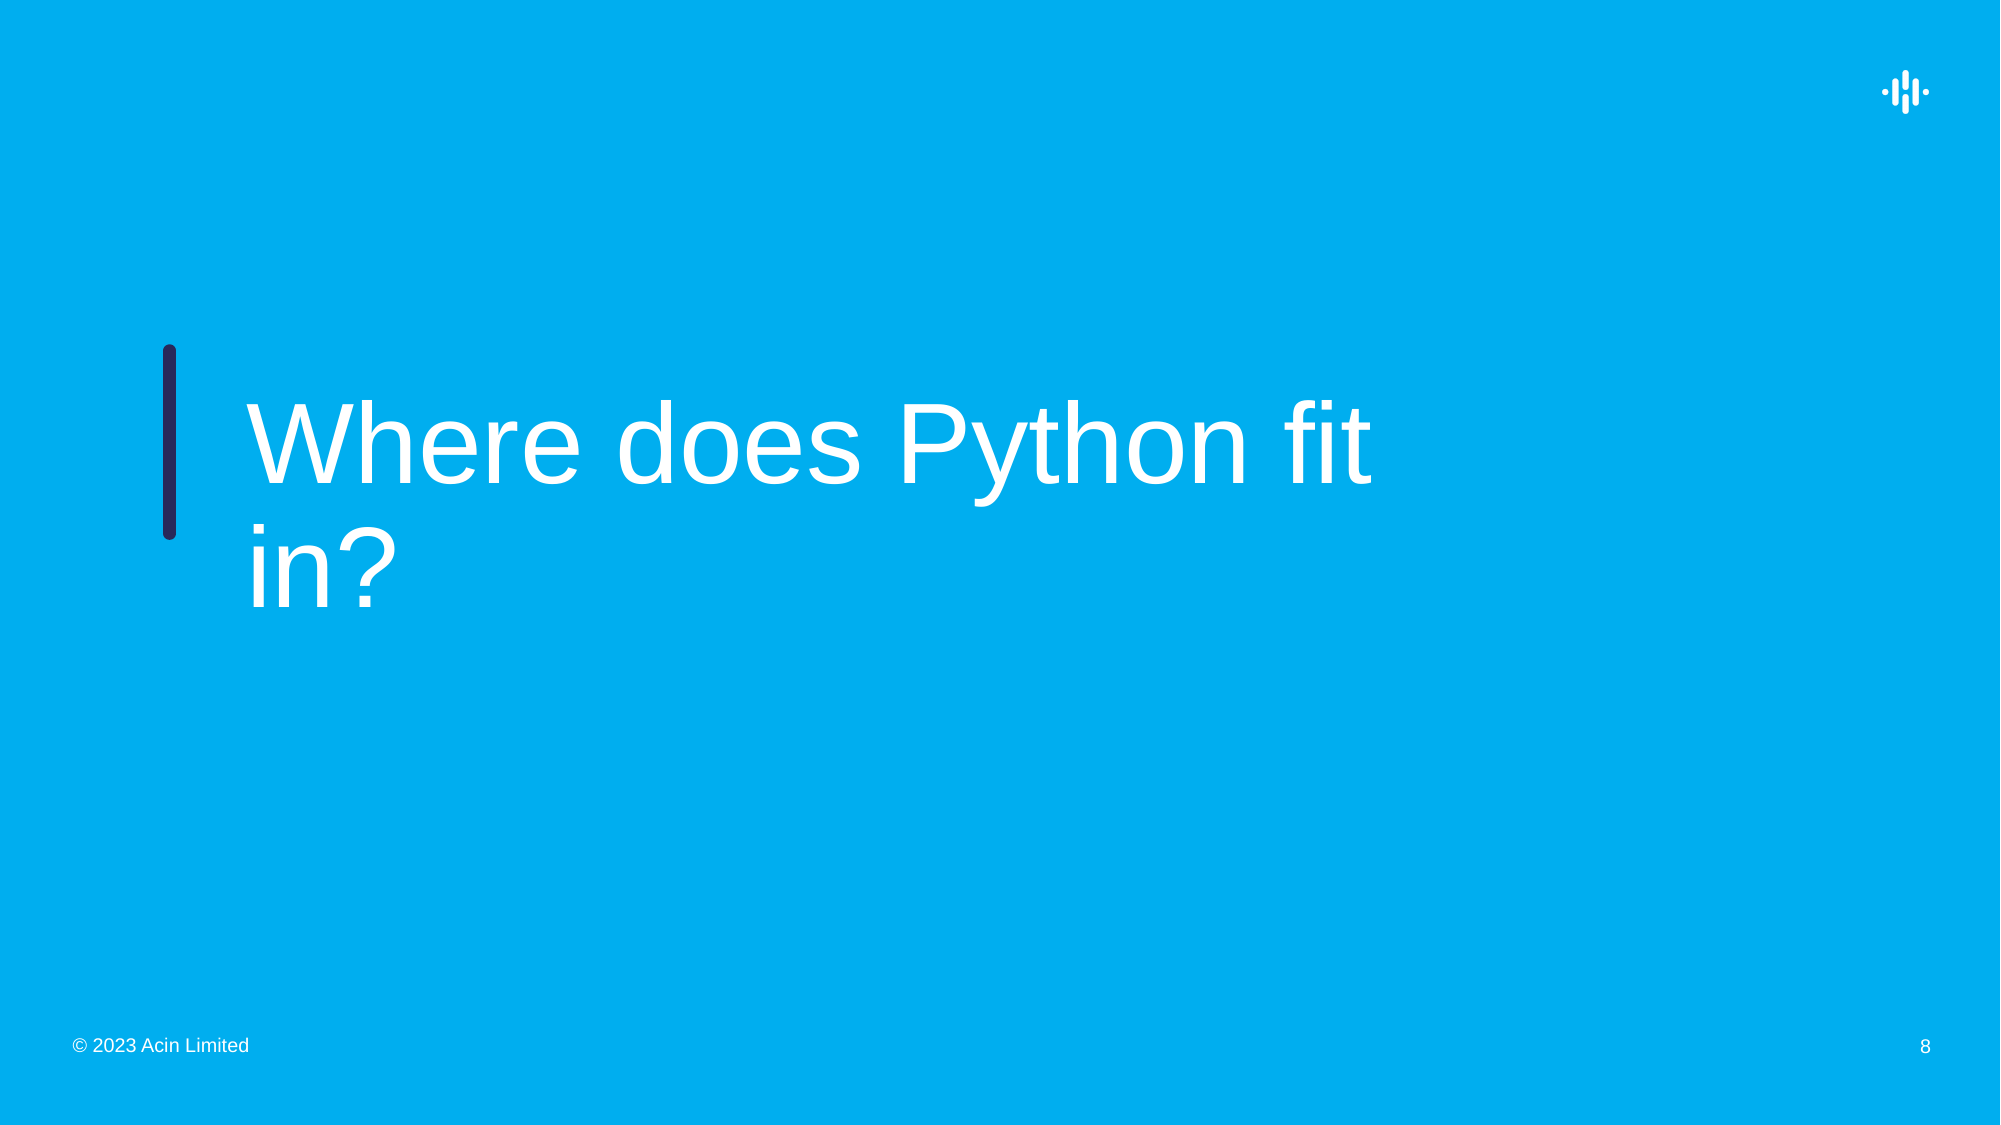

# Where does Python fit in?
© 2023 Acin Limited
8